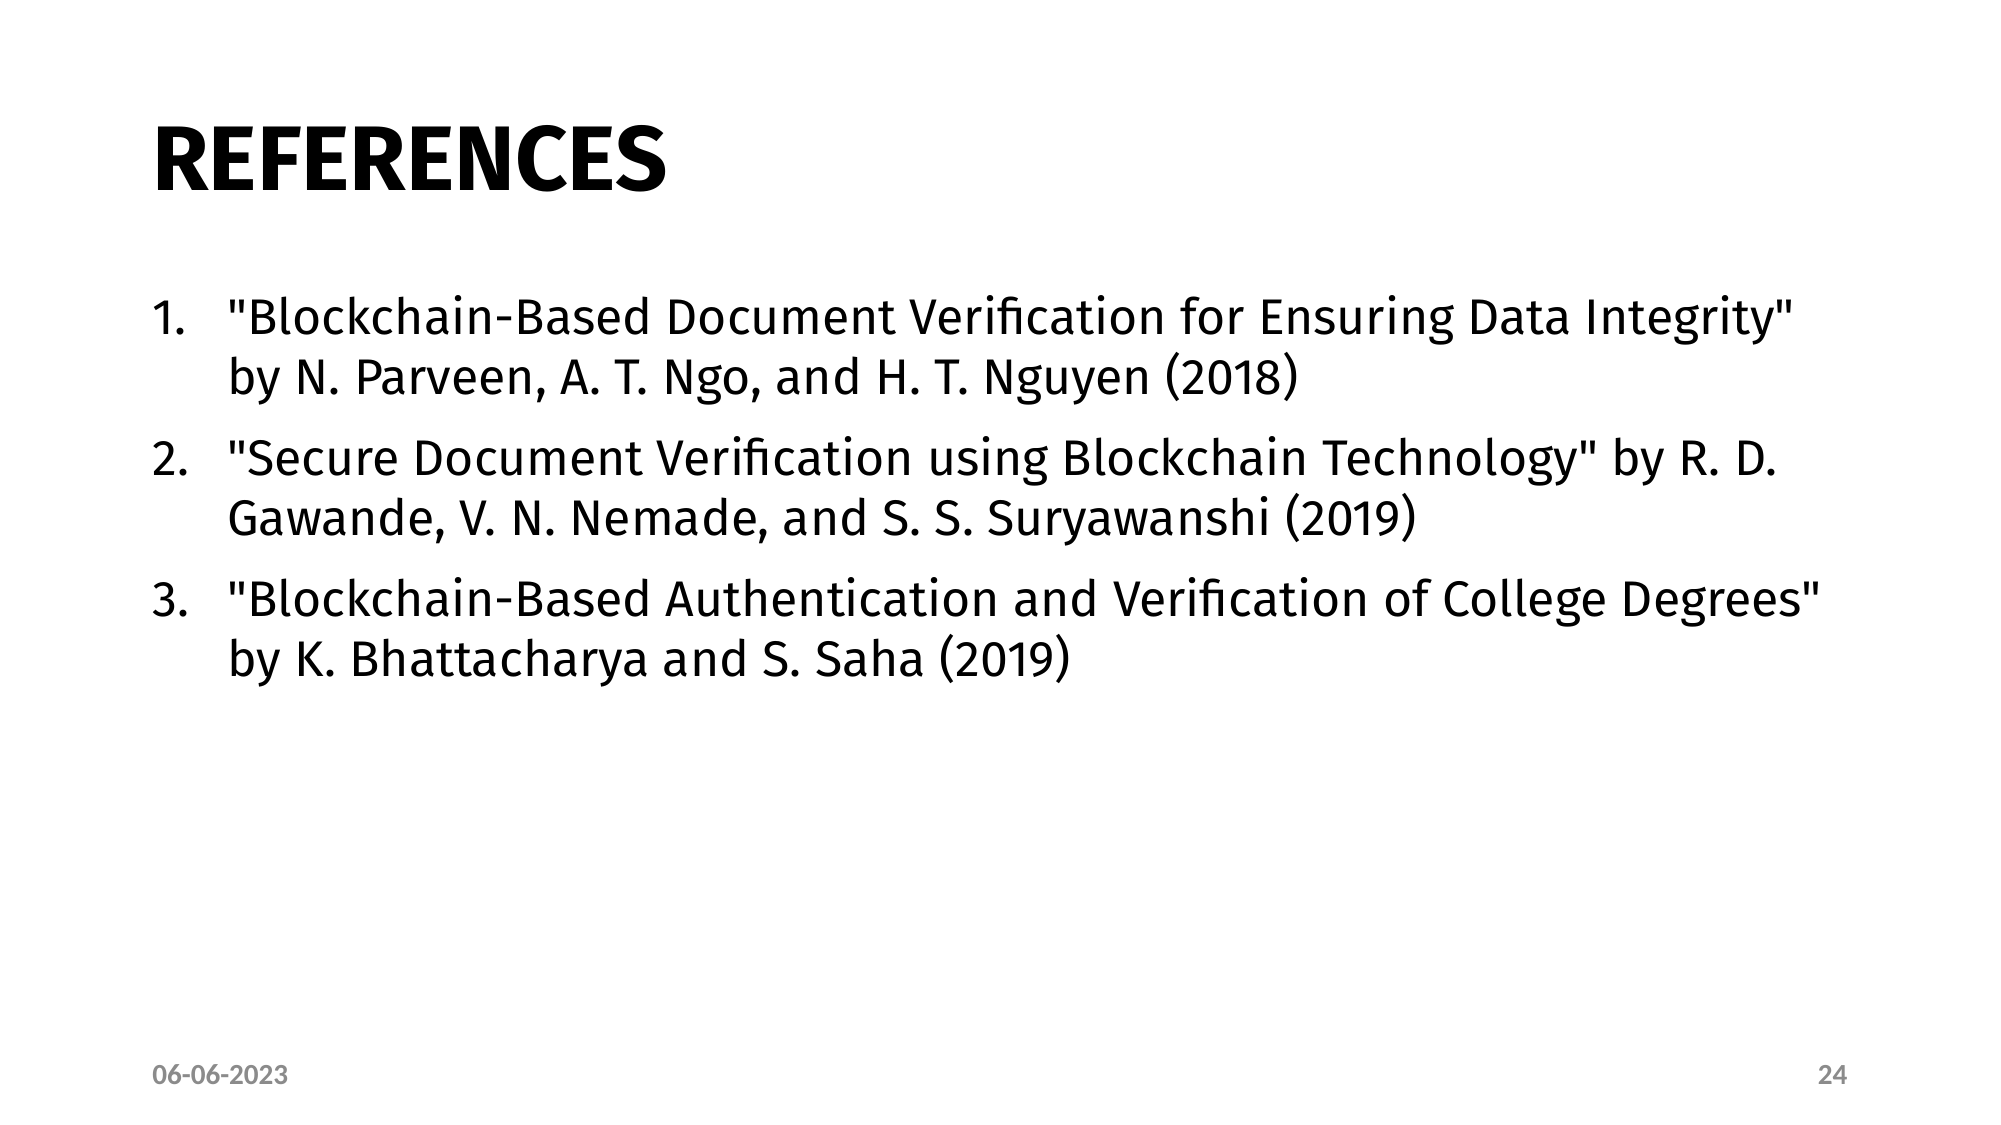

# REFERENCES
"Blockchain-Based Document Verification for Ensuring Data Integrity" by N. Parveen, A. T. Ngo, and H. T. Nguyen (2018)
"Secure Document Verification using Blockchain Technology" by R. D. Gawande, V. N. Nemade, and S. S. Suryawanshi (2019)
"Blockchain-Based Authentication and Verification of College Degrees" by K. Bhattacharya and S. Saha (2019)
06-06-2023
24